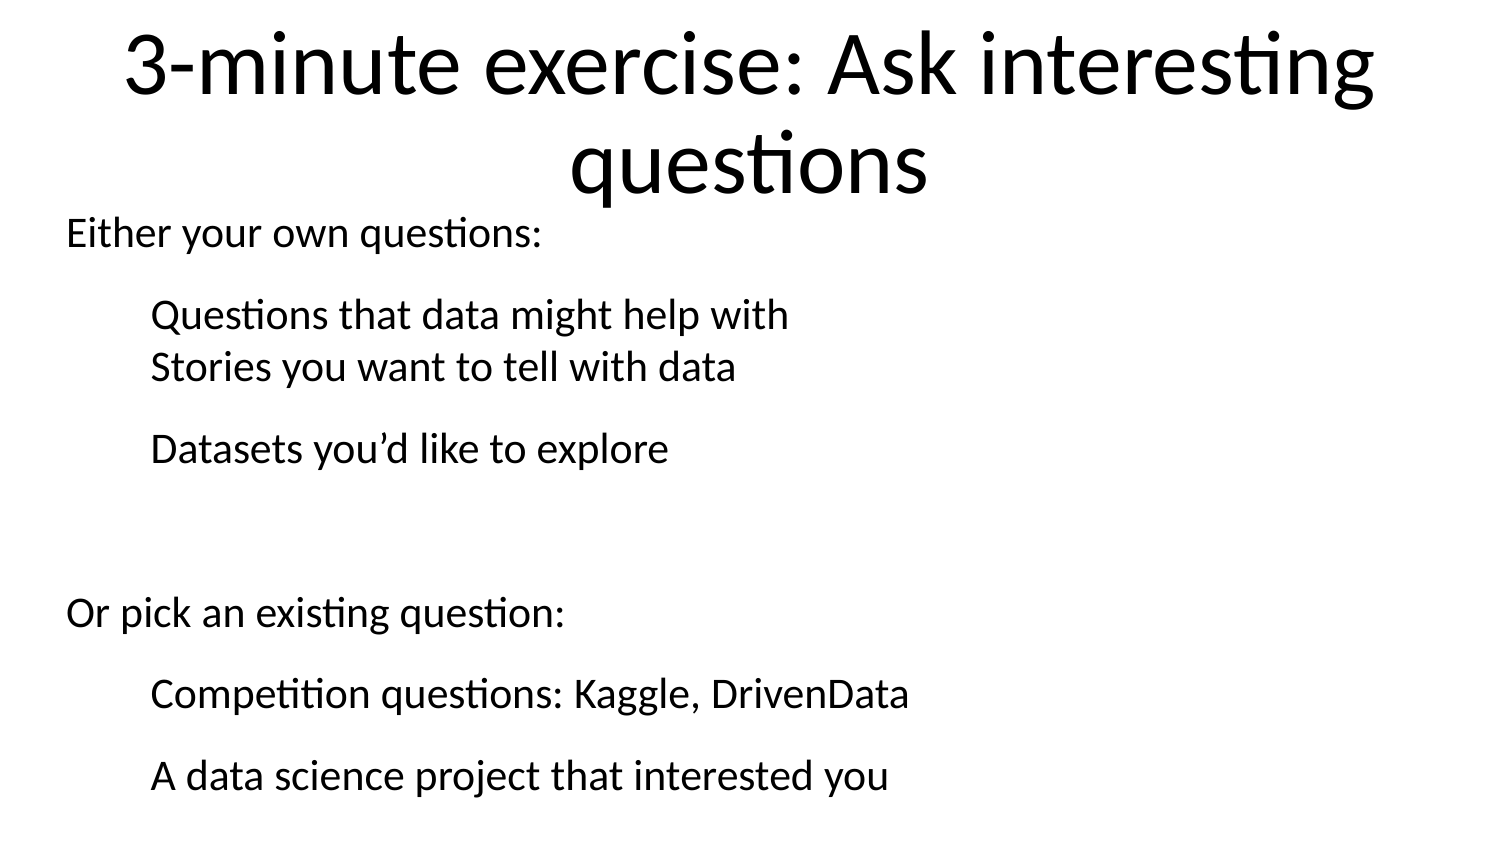

# 3-minute exercise: Ask interesting questions
Either your own questions:
Questions that data might help with
Stories you want to tell with data
Datasets you’d like to explore

Or pick an existing question:
Competition questions: Kaggle, DrivenData
A data science project that interested you